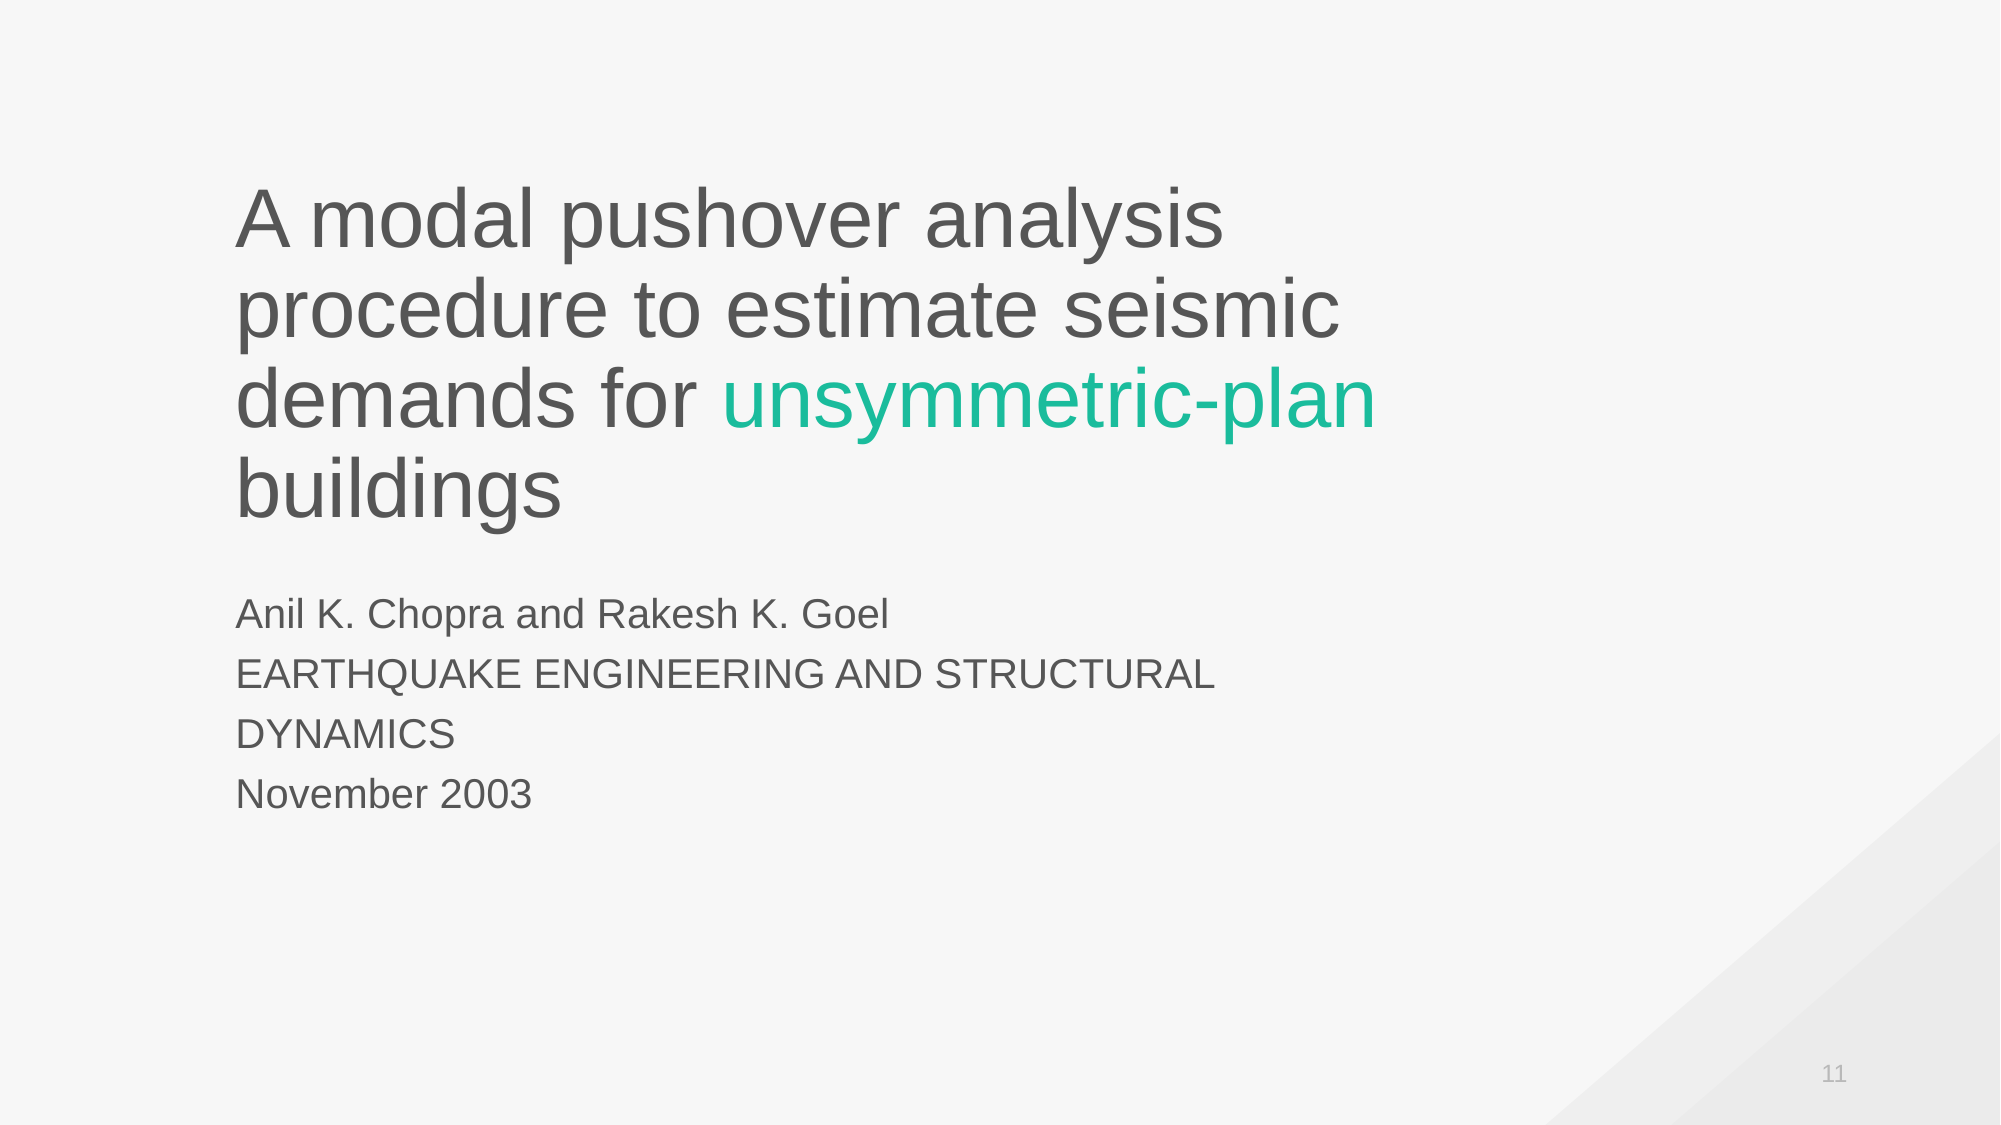

A modal pushover analysis procedure to estimate seismic demands for unsymmetric-plan buildings
Anil K. Chopra and Rakesh K. Goel
EARTHQUAKE ENGINEERING AND STRUCTURAL DYNAMICS
November 2003
11